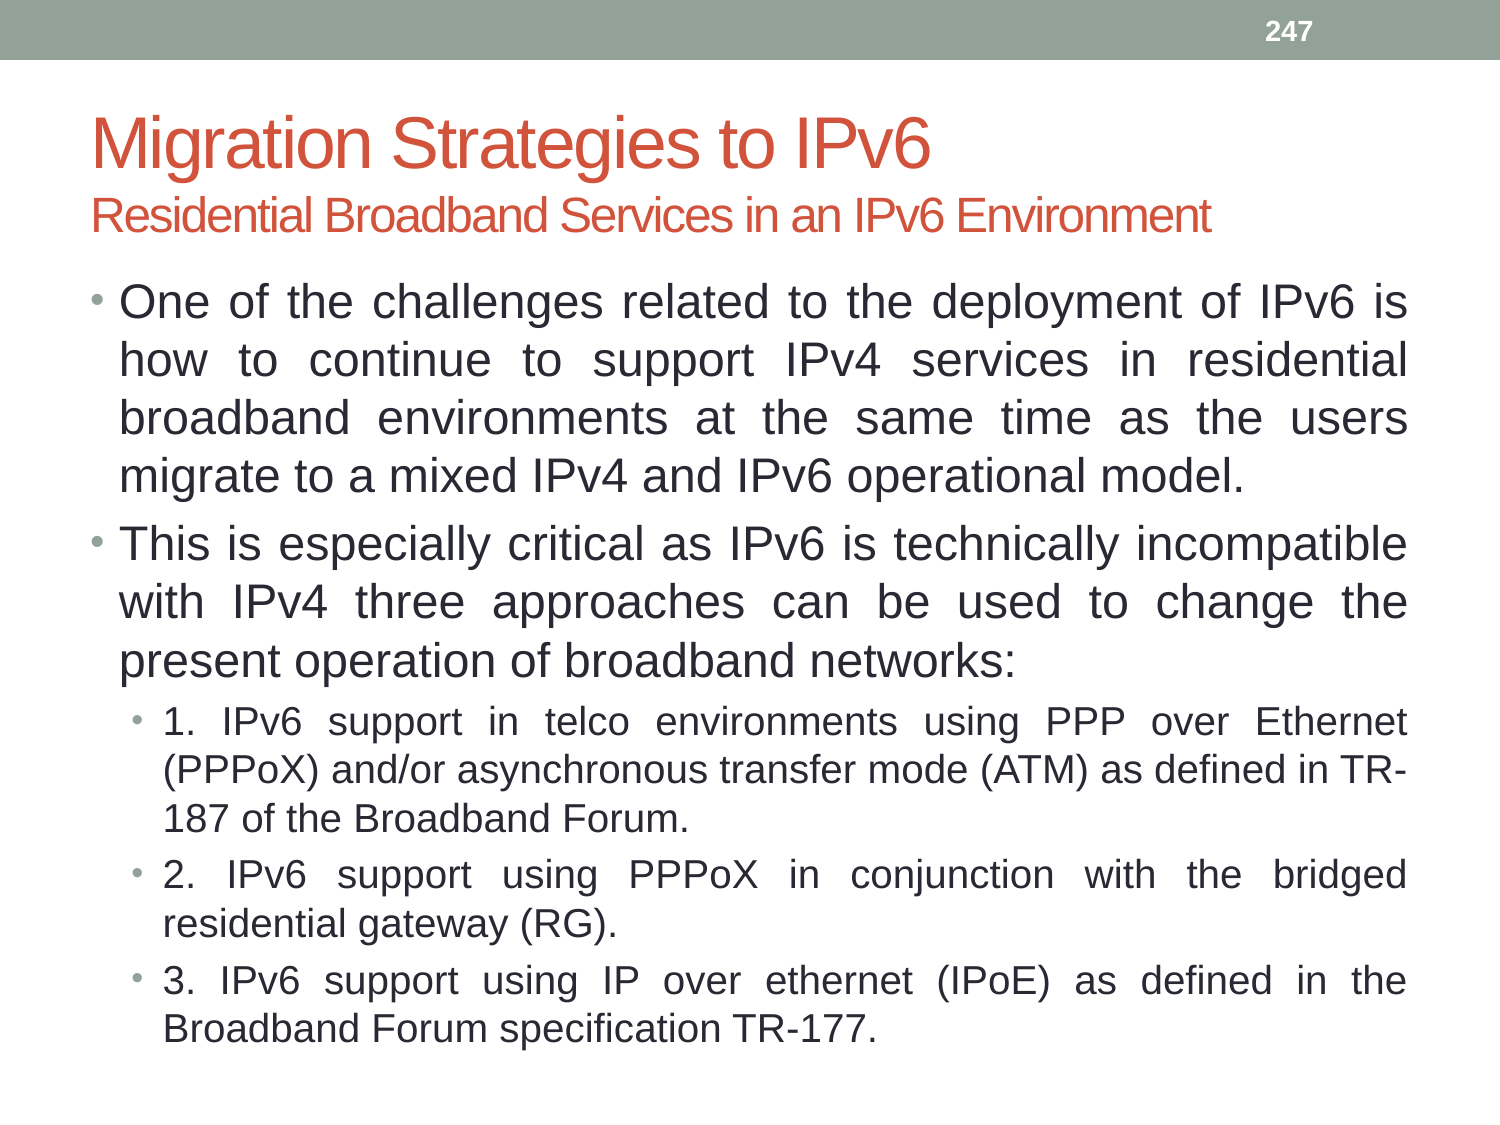

247
# Migration Strategies to IPv6 Residential Broadband Services in an IPv6 Environment
One of the challenges related to the deployment of IPv6 is how to continue to support IPv4 services in residential broadband environments at the same time as the users migrate to a mixed IPv4 and IPv6 operational model.
This is especially critical as IPv6 is technically incompatible with IPv4 three approaches can be used to change the present operation of broadband networks:
1. IPv6 support in telco environments using PPP over Ethernet (PPPoX) and/or asynchronous transfer mode (ATM) as defined in TR-187 of the Broadband Forum.
2. IPv6 support using PPPoX in conjunction with the bridged residential gateway (RG).
3. IPv6 support using IP over ethernet (IPoE) as defined in the Broadband Forum specification TR-177.